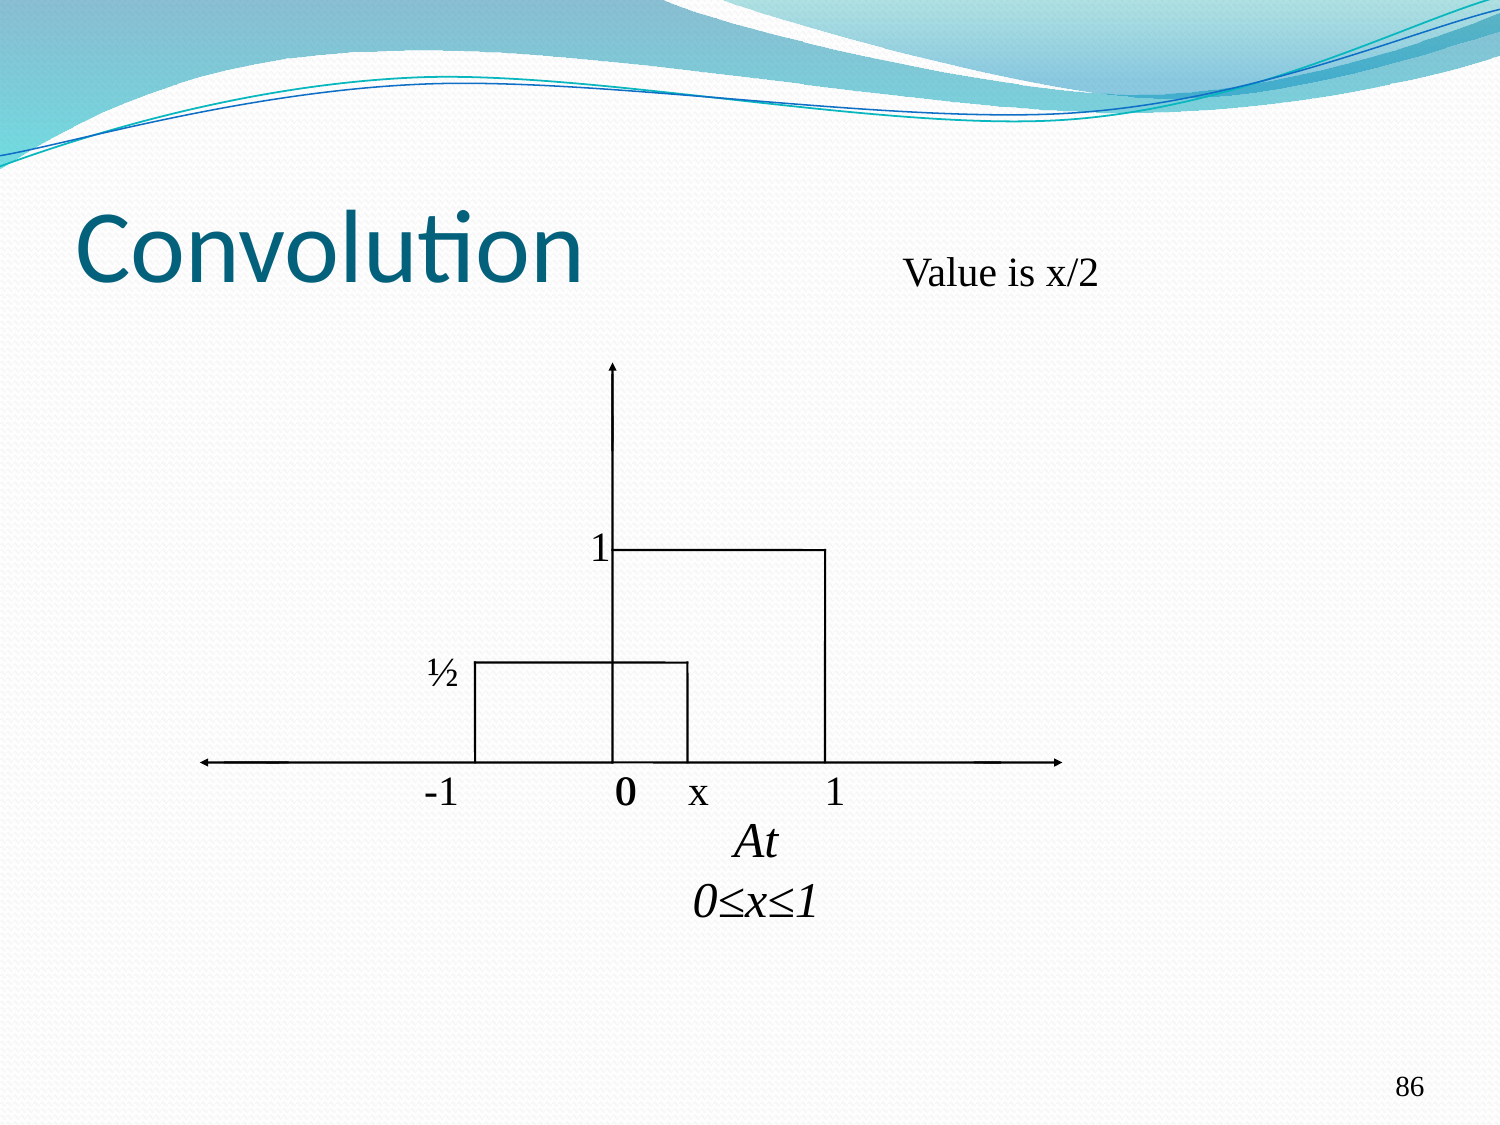

# Convolution
Value is x/2

1
0     x           1

½

-1	    0
At 0≤x≤1
86